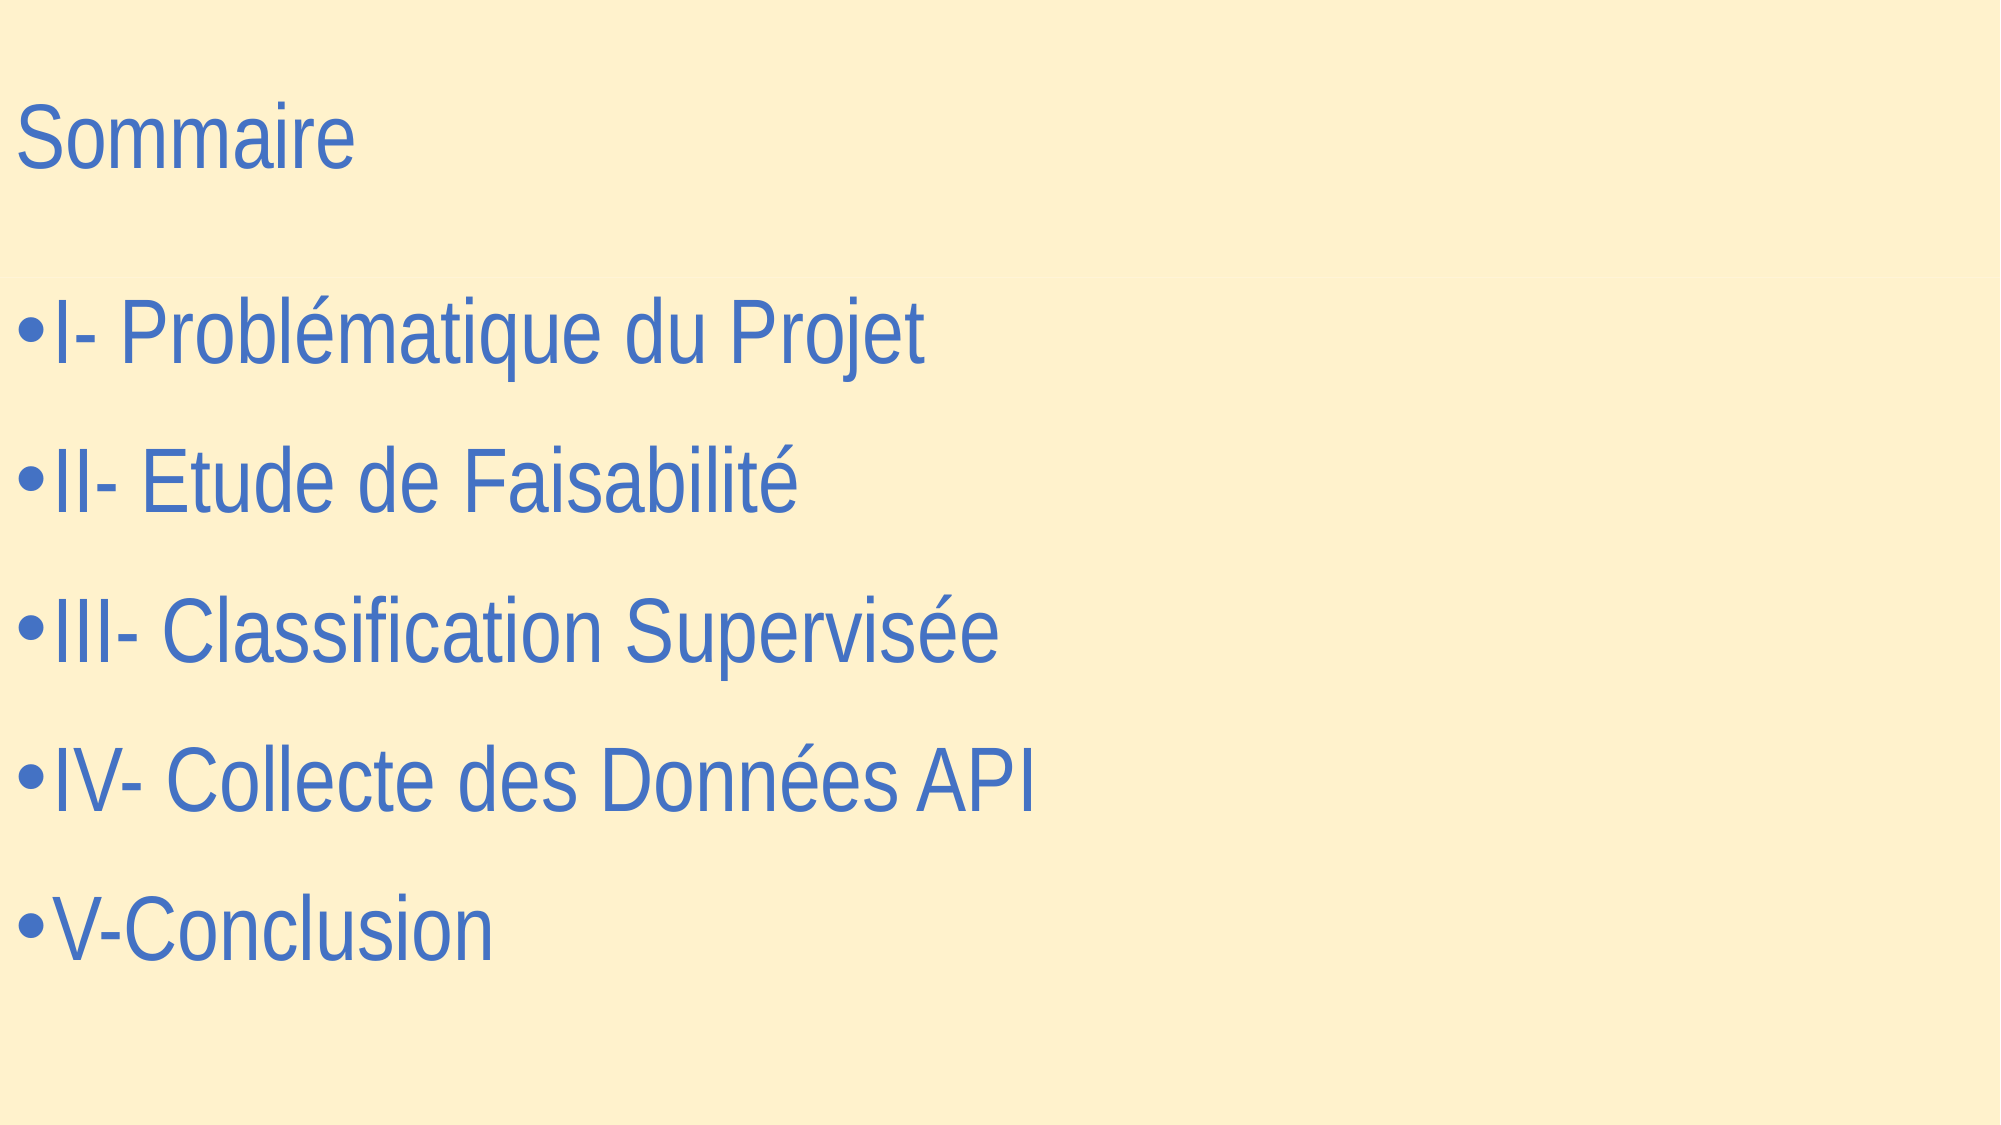

# Sommaire
I- Problématique du Projet
II- Etude de Faisabilité
III- Classification Supervisée
IV- Collecte des Données API
V-Conclusion